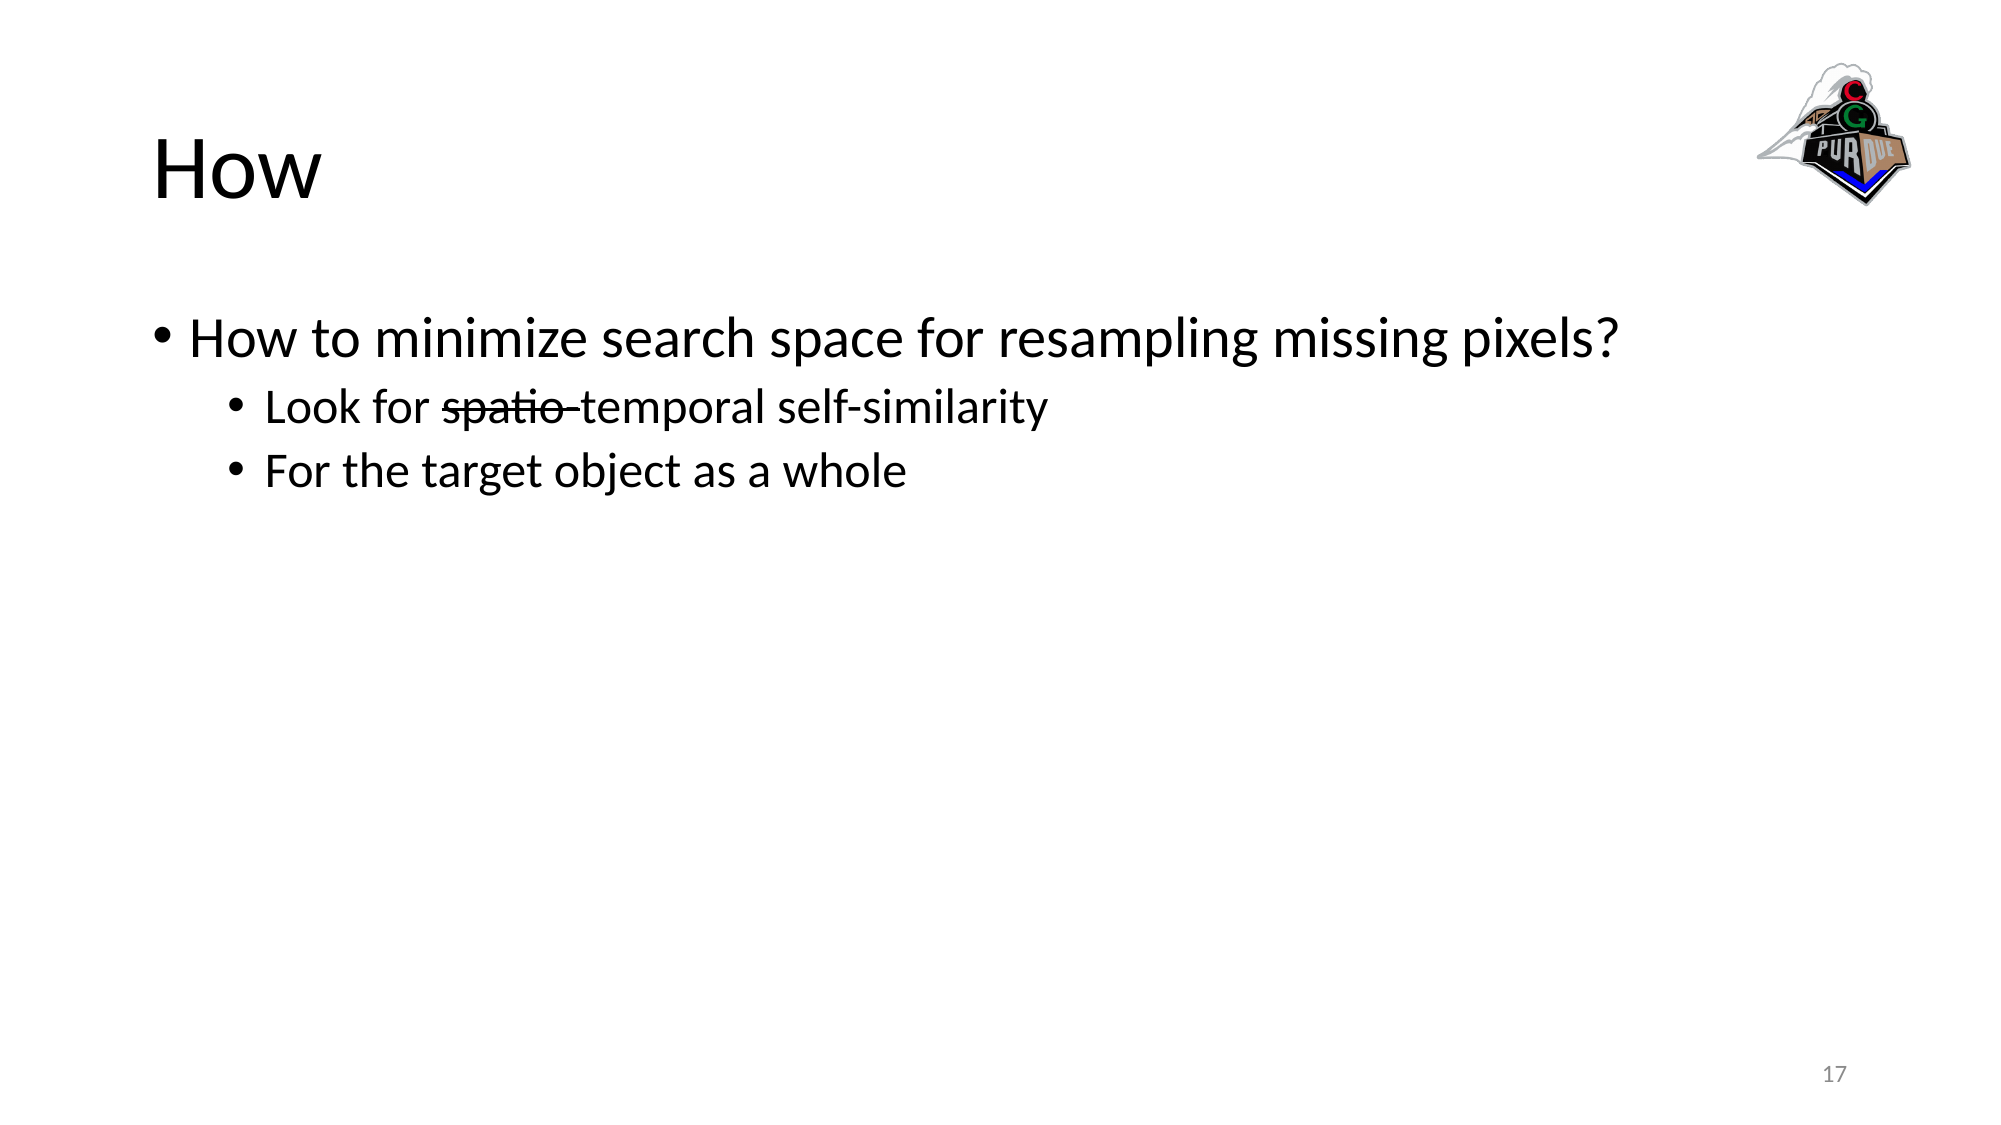

# How
How to minimize search space for resampling missing pixels?
Look for spatio-temporal self-similarity
For the target object as a whole

17